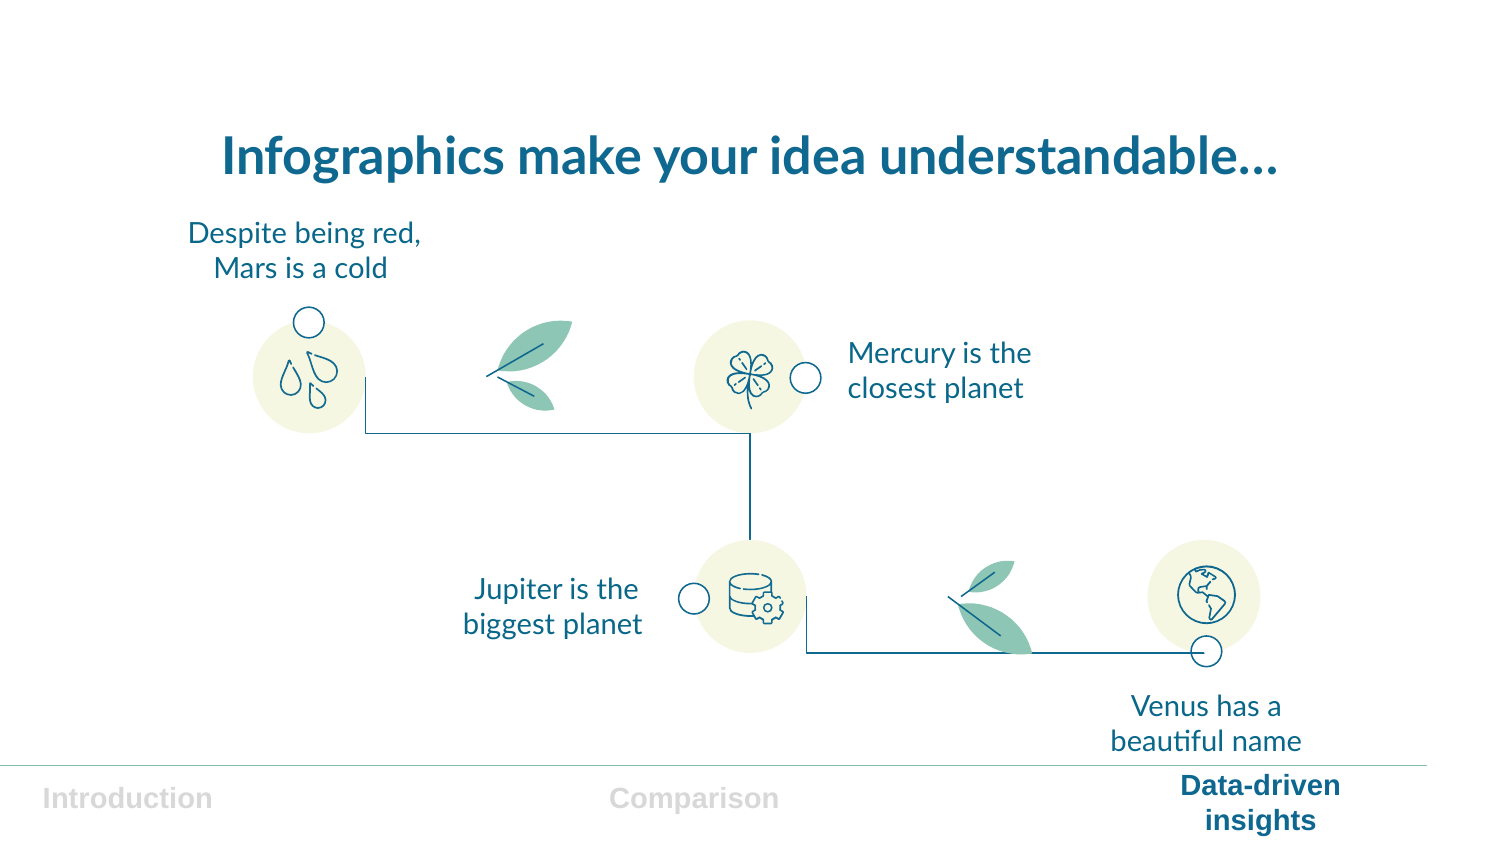

# Infographics make your idea understandable…
Despite being red, Mars is a cold

Mercury is the closest planet

Jupiter is the biggest planet

Venus has a beautiful name